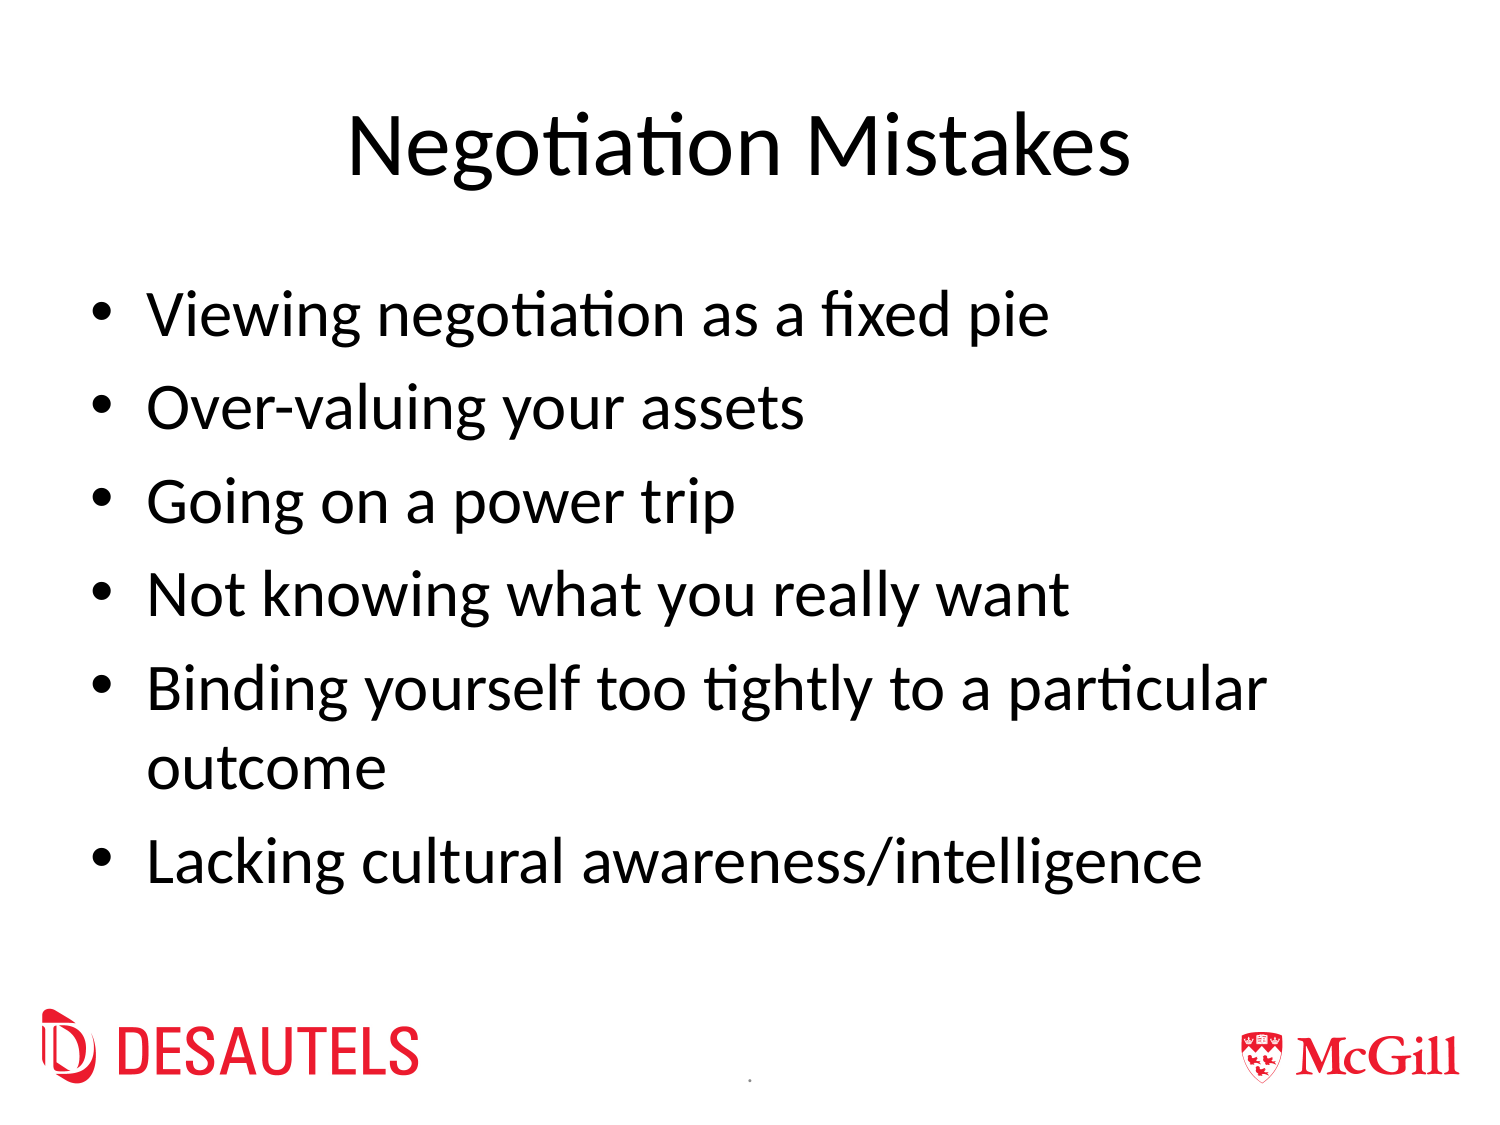

# Negotiation Mistakes
Viewing negotiation as a fixed pie
Over-valuing your assets
Going on a power trip
Not knowing what you really want
Binding yourself too tightly to a particular outcome
Lacking cultural awareness/intelligence

.